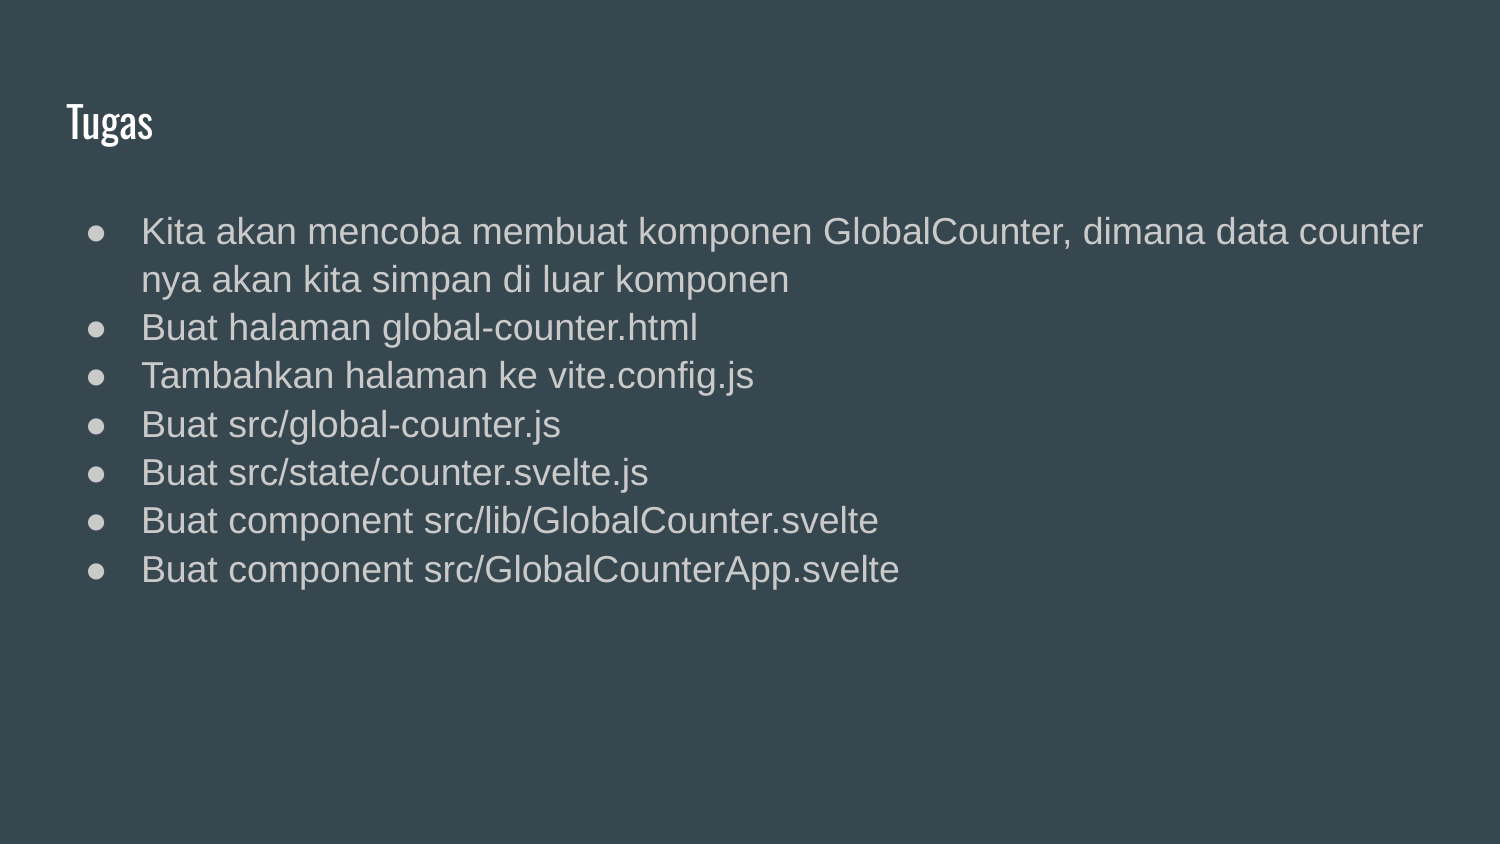

# Tugas
Kita akan mencoba membuat komponen GlobalCounter, dimana data counter nya akan kita simpan di luar komponen
Buat halaman global-counter.html
Tambahkan halaman ke vite.config.js
Buat src/global-counter.js
Buat src/state/counter.svelte.js
Buat component src/lib/GlobalCounter.svelte
Buat component src/GlobalCounterApp.svelte